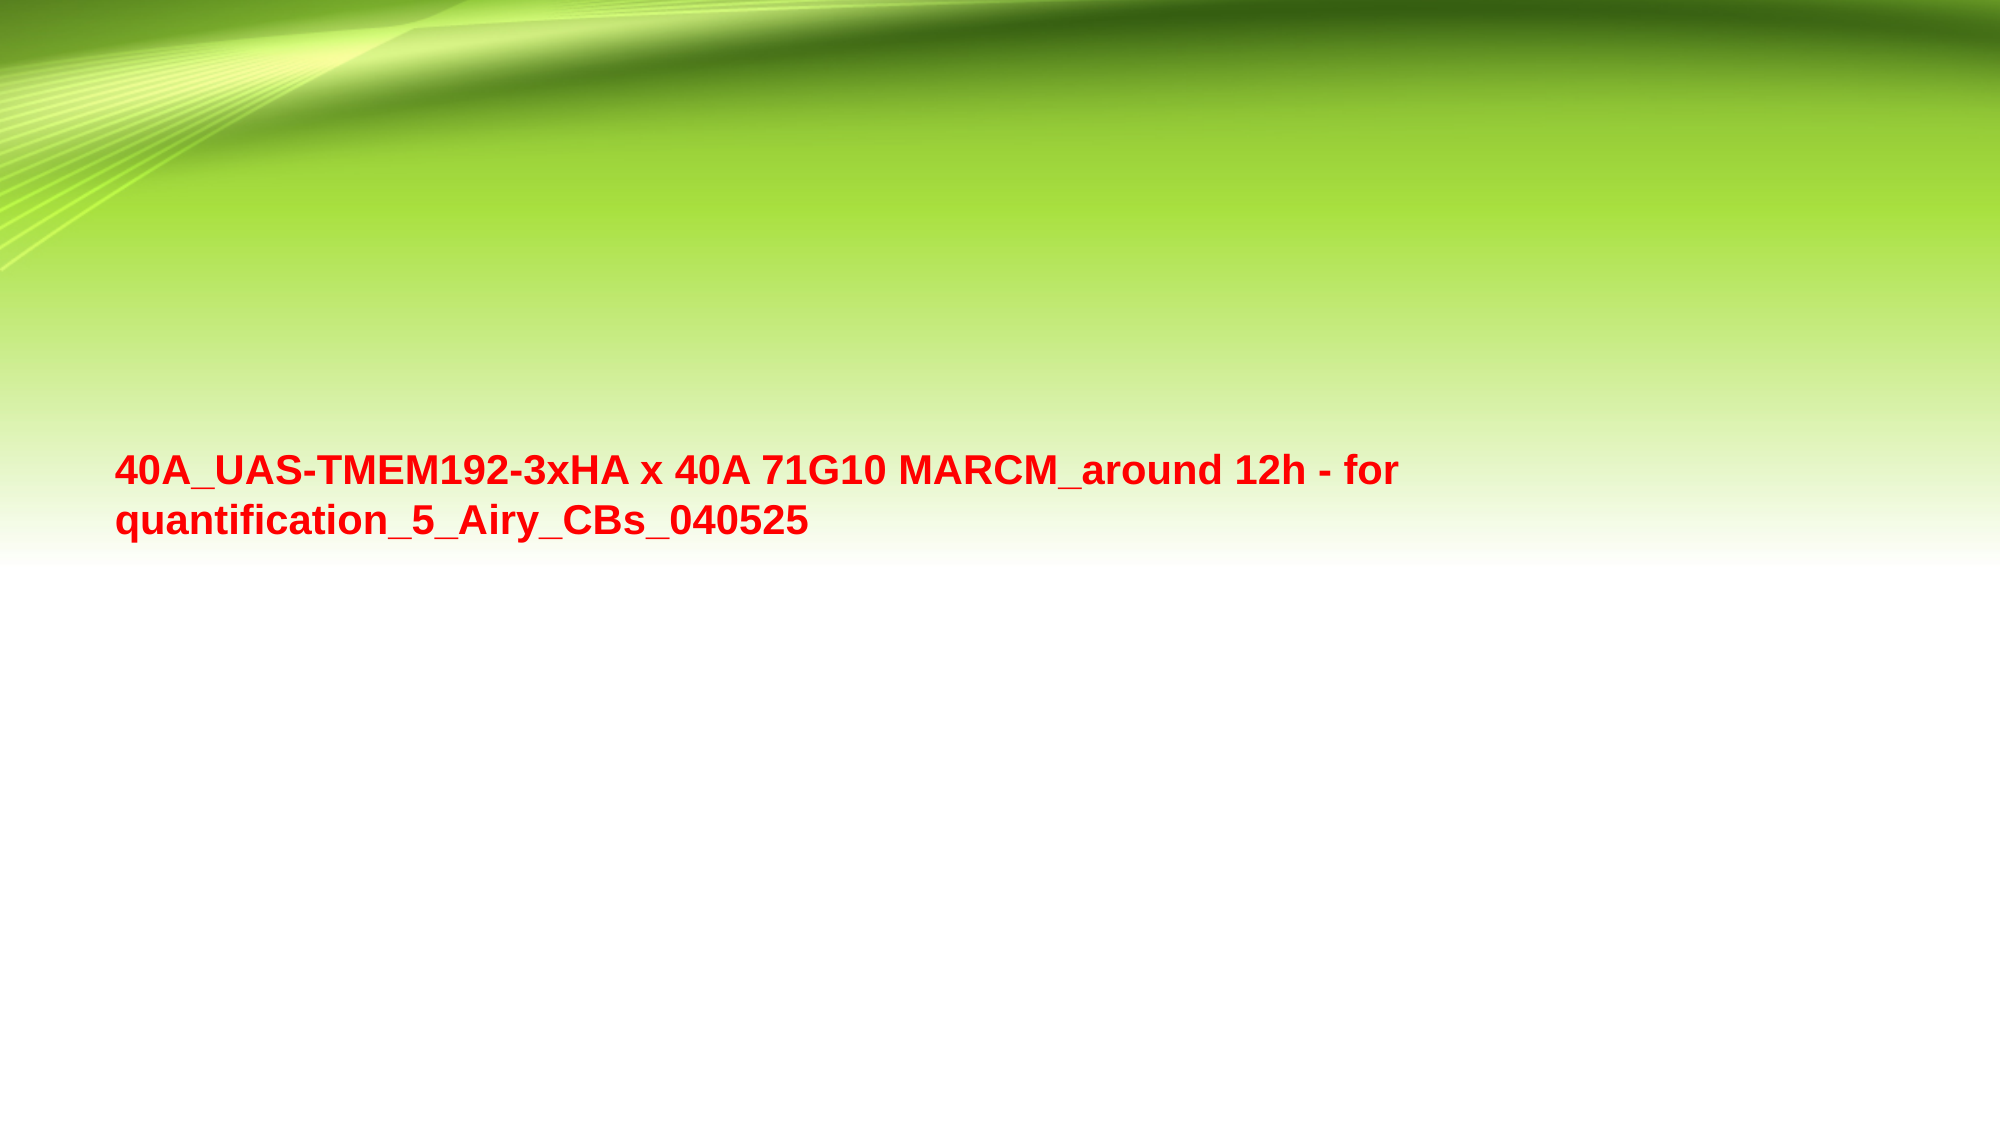

# 40A_UAS-TMEM192-3xHA x 40A 71G10 MARCM_around 12h - for quantification_5_Airy_CBs_040525